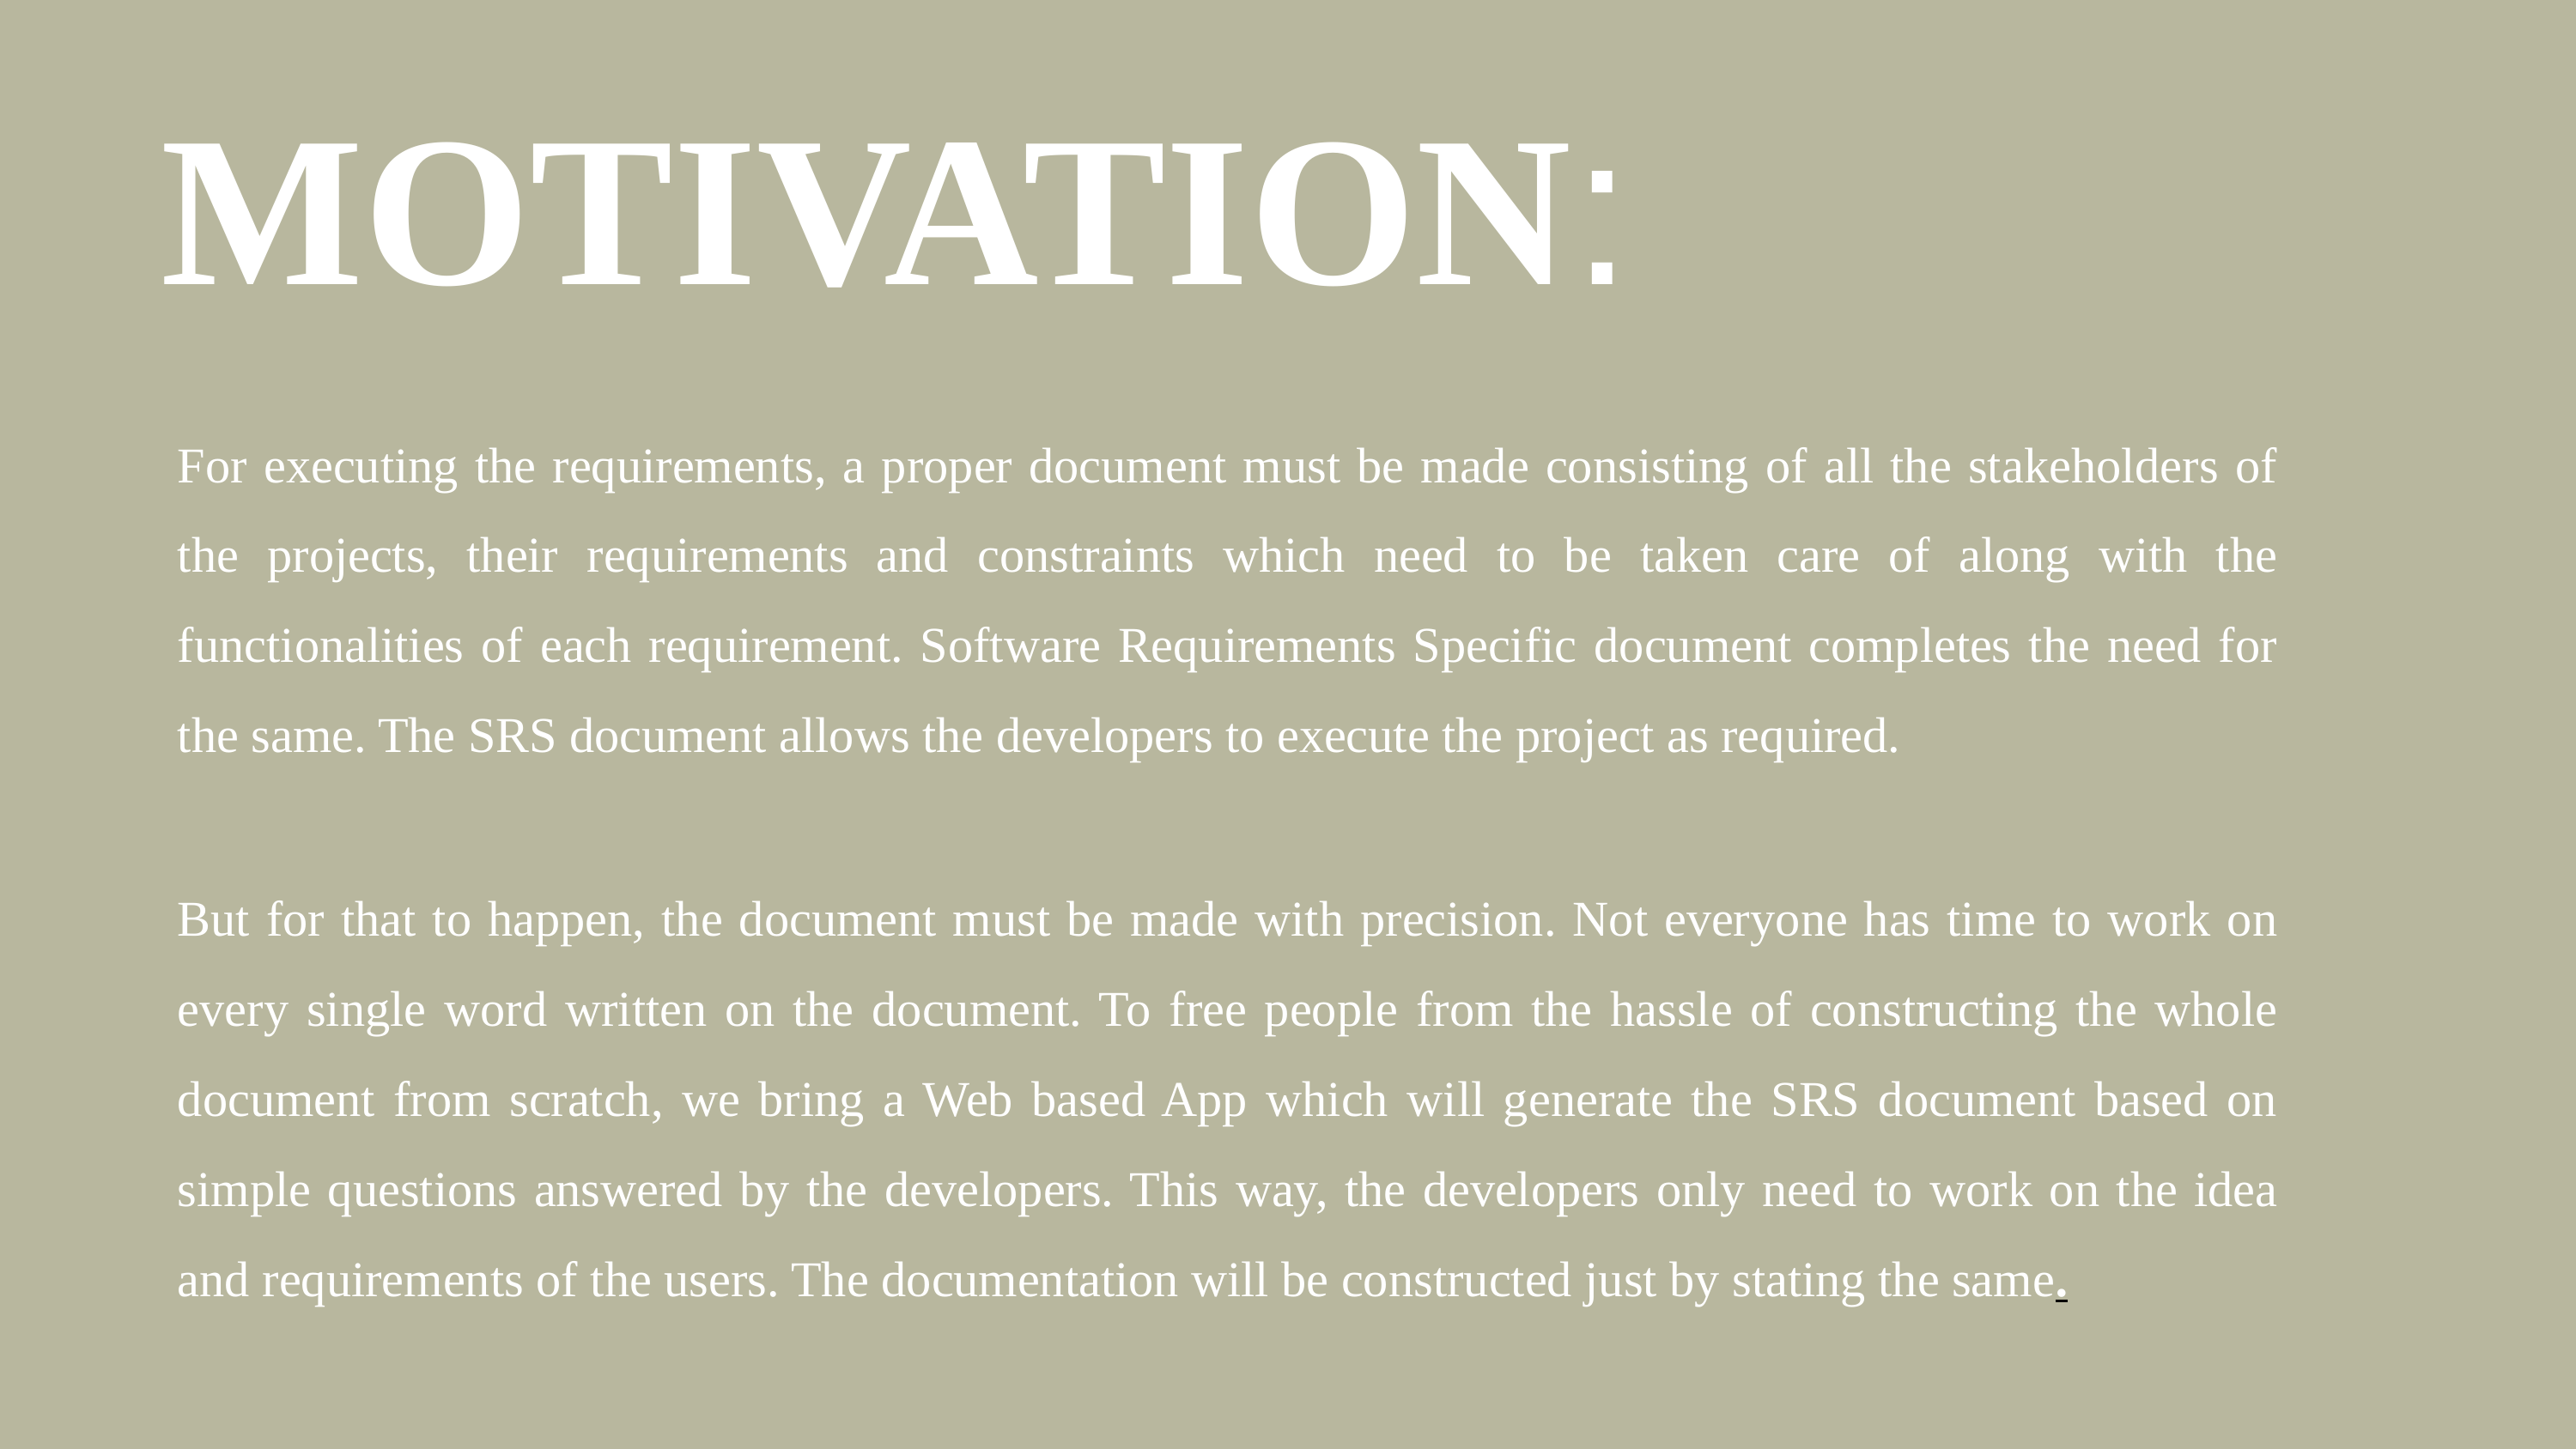

MOTIVATION:
For executing the requirements, a proper document must be made consisting of all the stakeholders of the projects, their requirements and constraints which need to be taken care of along with the functionalities of each requirement. Software Requirements Specific document completes the need for the same. The SRS document allows the developers to execute the project as required.

But for that to happen, the document must be made with precision. Not everyone has time to work on every single word written on the document. To free people from the hassle of constructing the whole document from scratch, we bring a Web based App which will generate the SRS document based on simple questions answered by the developers. This way, the developers only need to work on the idea and requirements of the users. The documentation will be constructed just by stating the same.